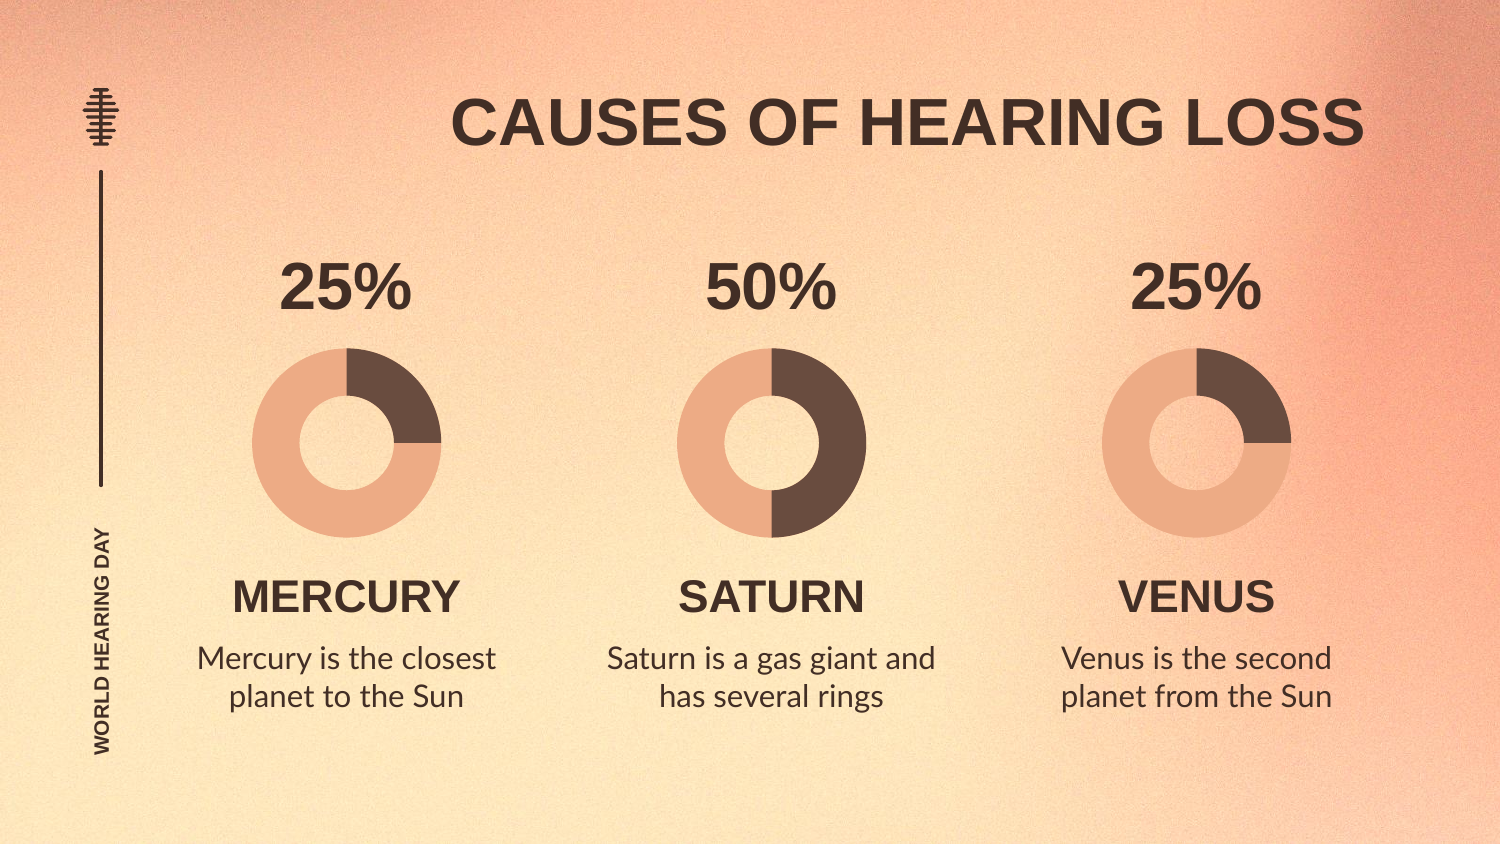

CAUSES OF HEARING LOSS
# 25%
50%
25%

MERCURY
SATURN
VENUS
WORLD HEARING DAY
Mercury is the closest planet to the Sun
Saturn is a gas giant and has several rings
Venus is the second planet from the Sun